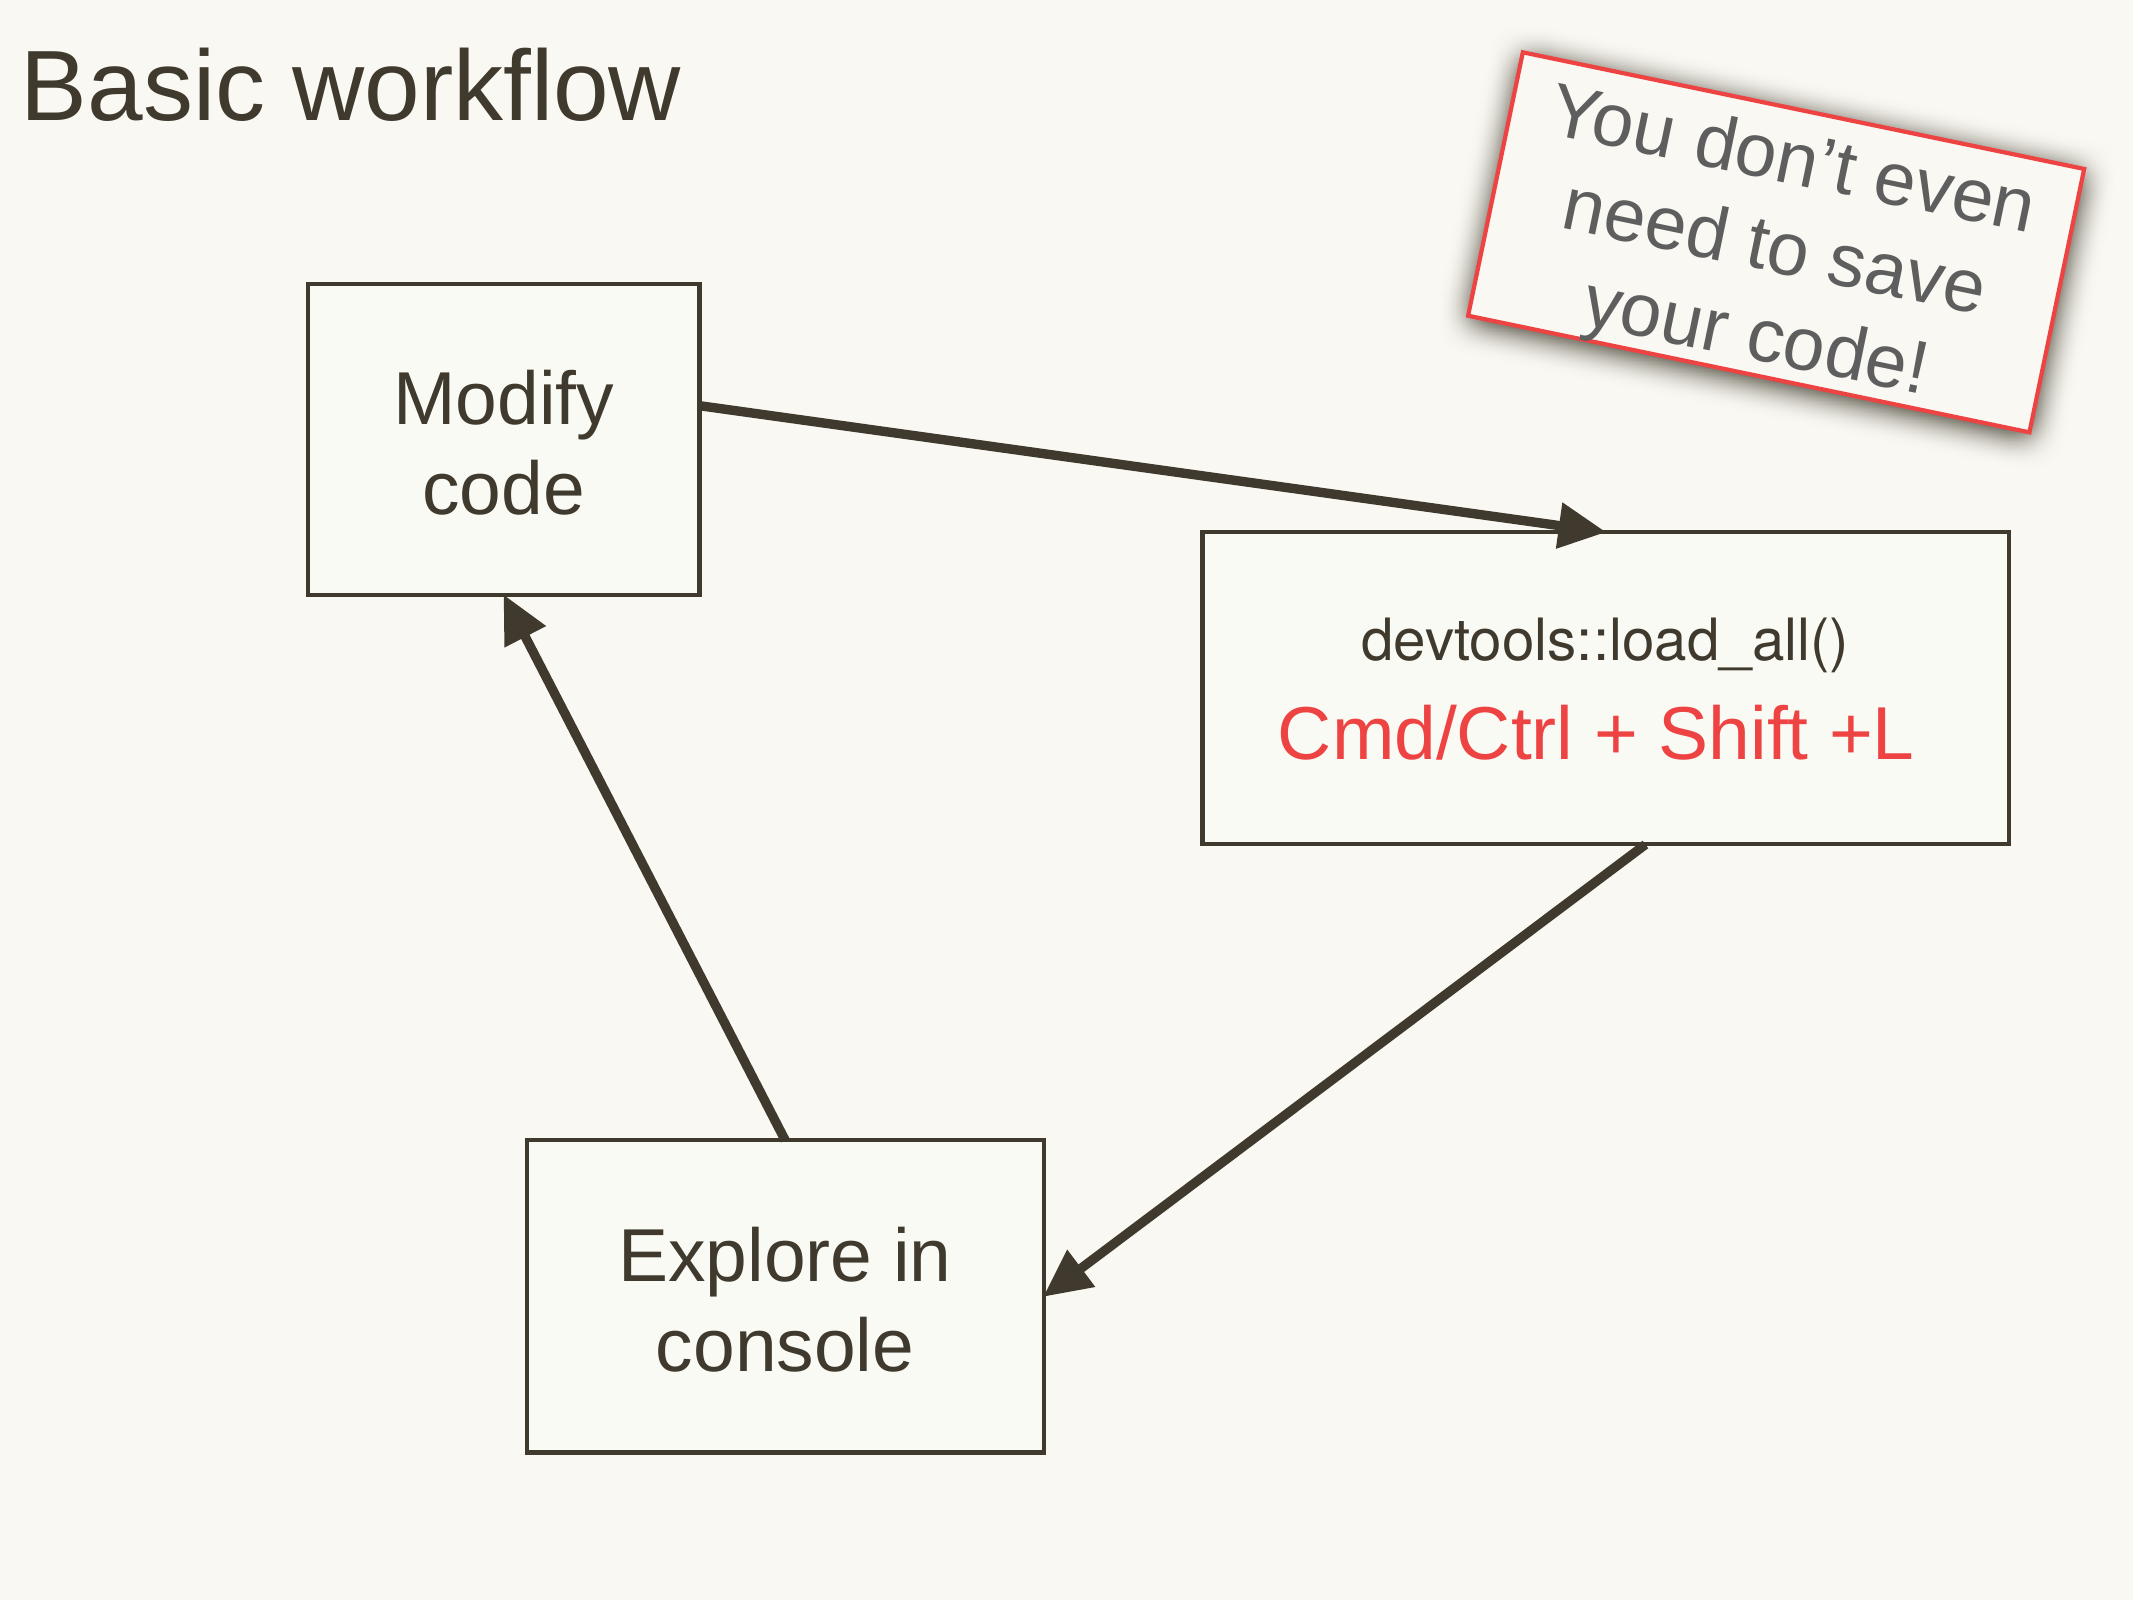

# Basic workflow
You don’t even need to save your code!
Modify code
devtools::load_all()
Cmd/Ctrl + Shift +L
Explore in console